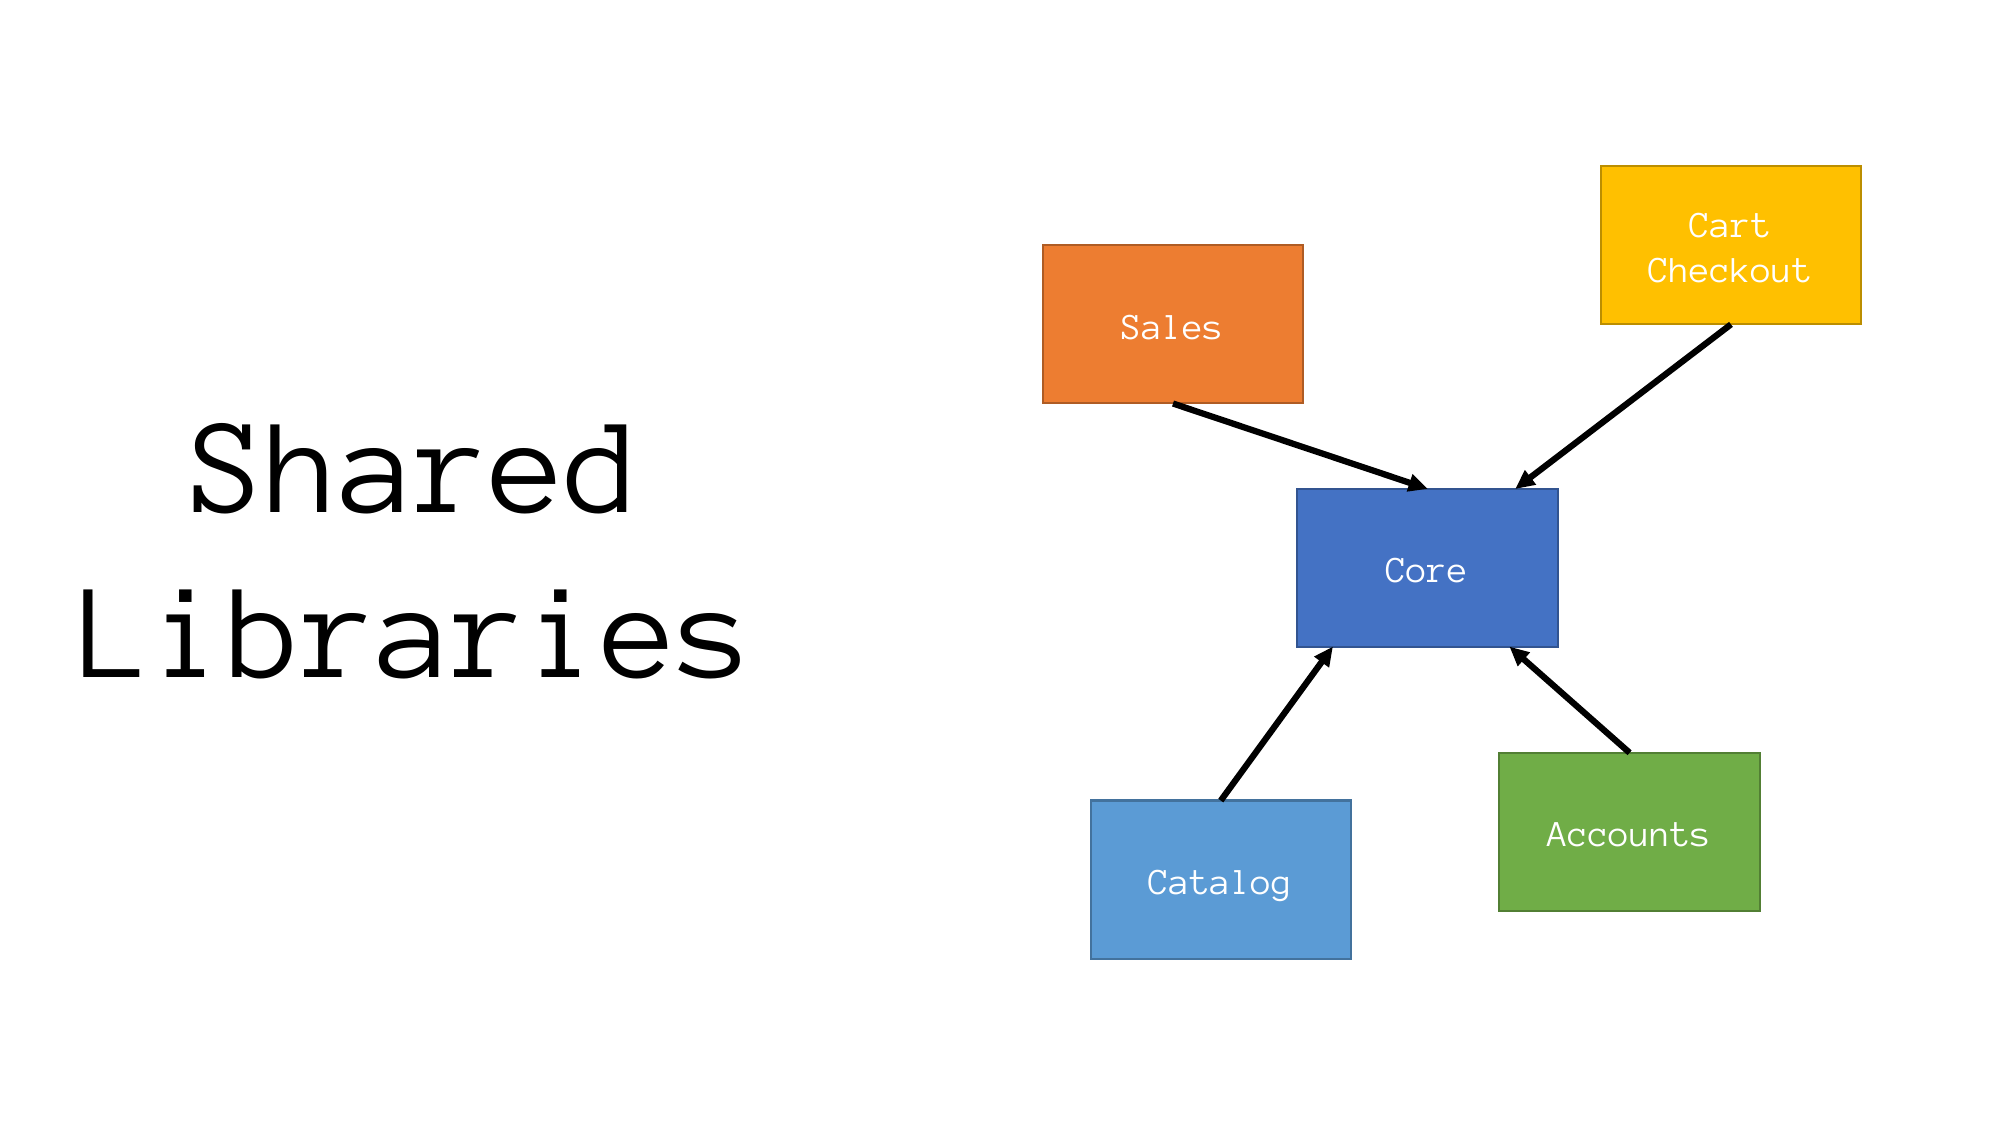

Cart Checkout
Sales
Shared Libraries
Core
Accounts
Catalog